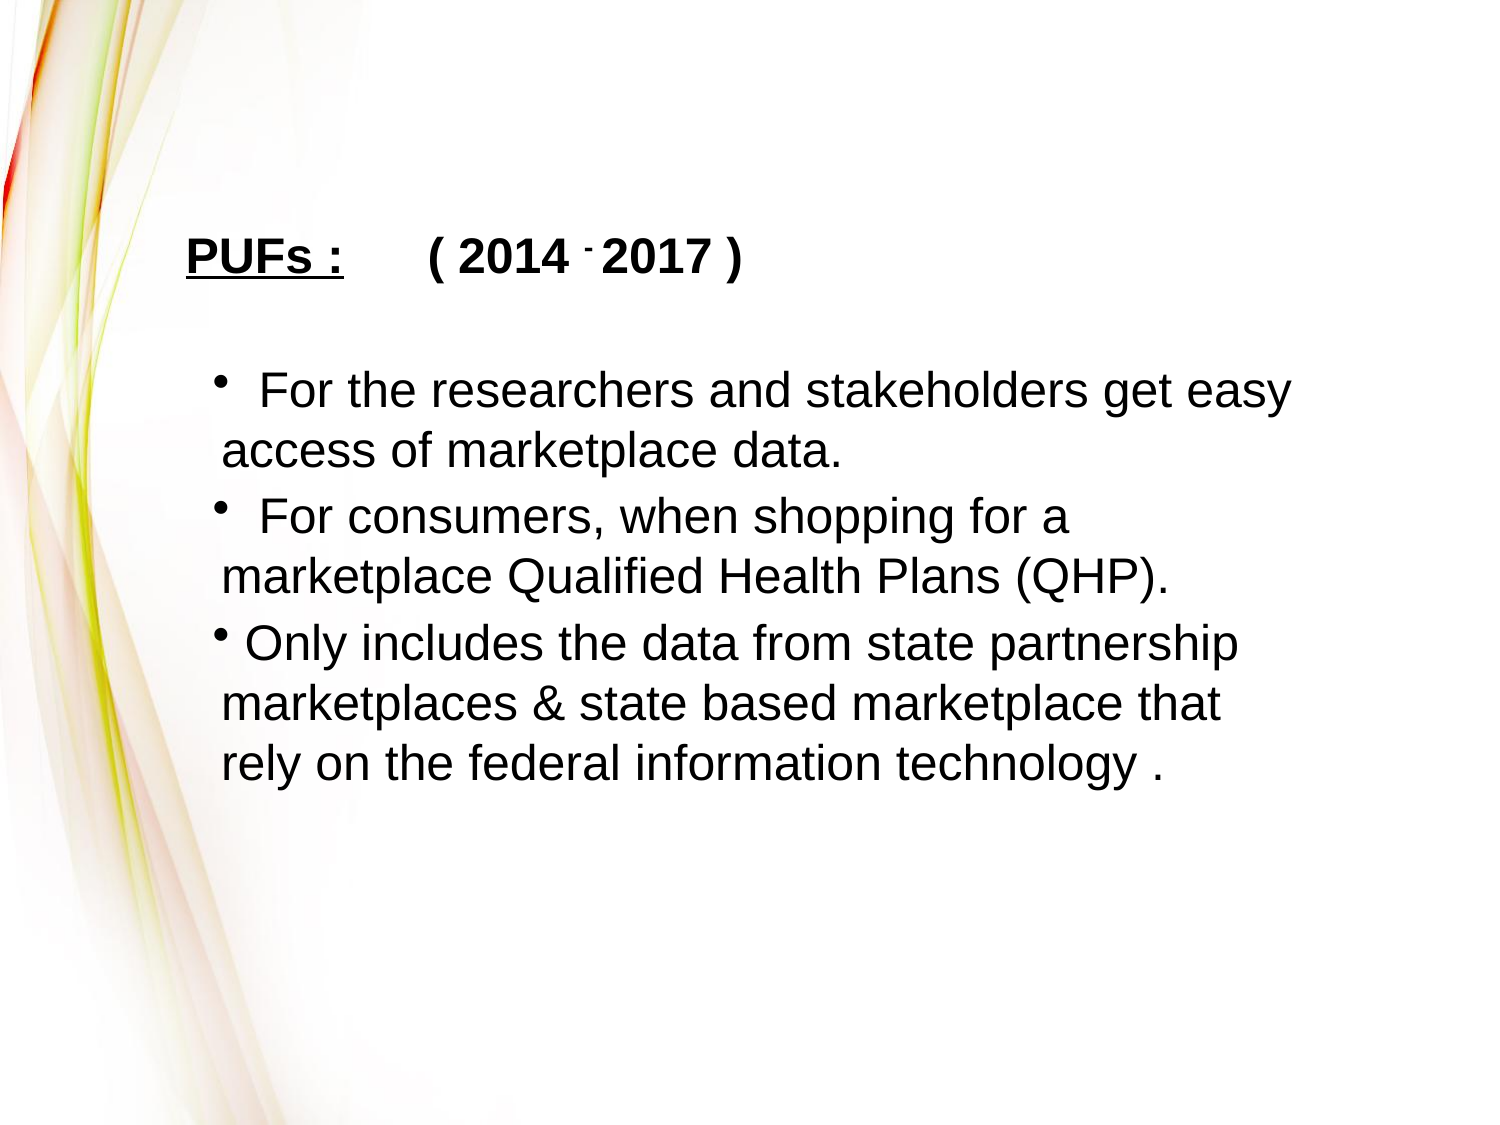

PUFs :      ( 2014 - 2017 )

  For the researchers and stakeholders get easy access of marketplace data.
  For consumers, when shopping for a marketplace Qualified Health Plans (QHP).
 Only includes the data from state partnership marketplaces & state based marketplace that rely on the federal information technology .